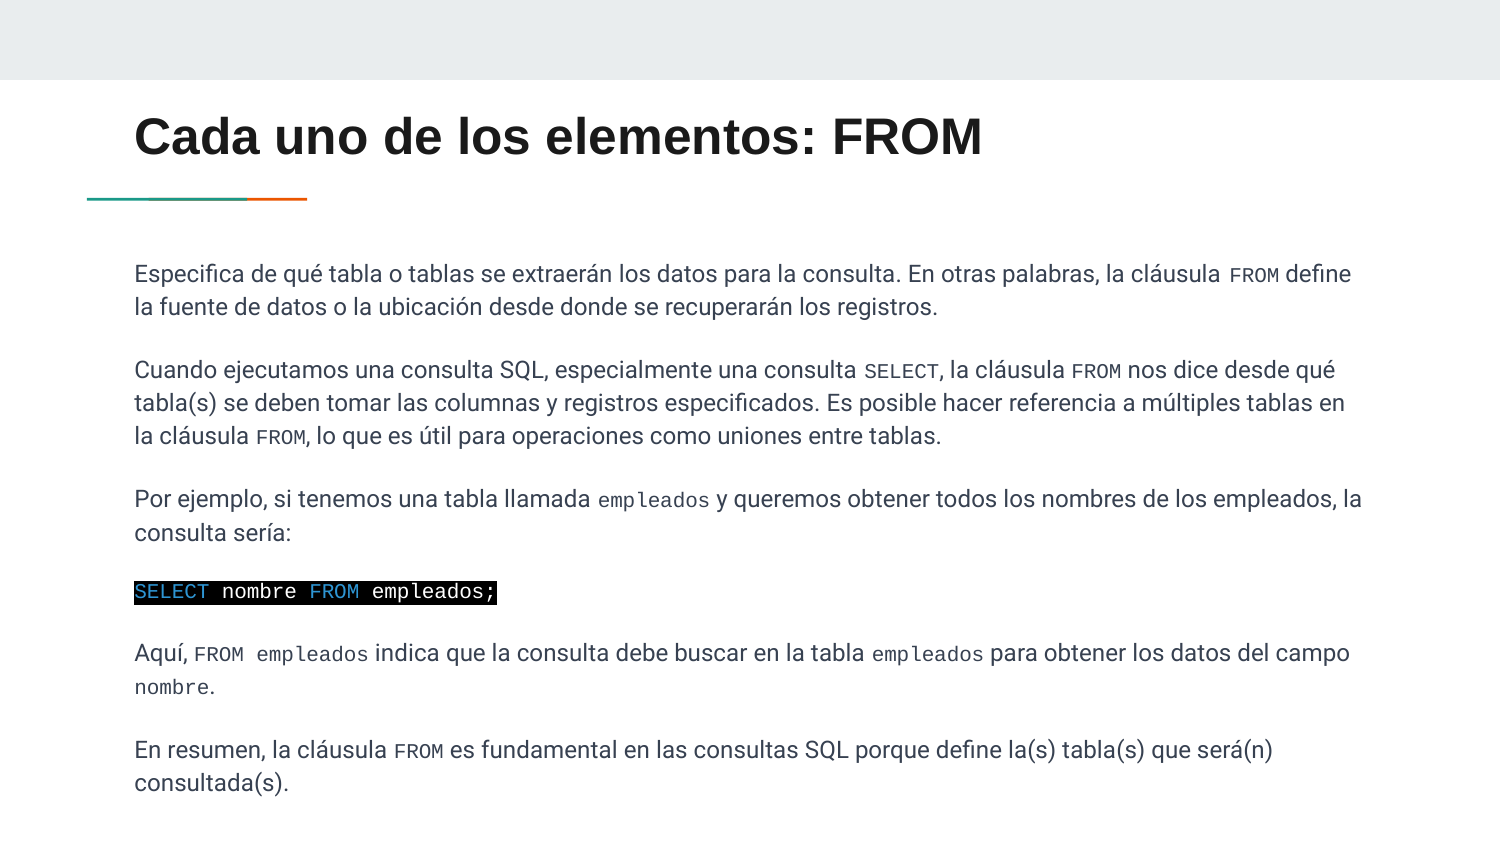

# Cada uno de los elementos: FROM
Especifica de qué tabla o tablas se extraerán los datos para la consulta. En otras palabras, la cláusula FROM define la fuente de datos o la ubicación desde donde se recuperarán los registros.
Cuando ejecutamos una consulta SQL, especialmente una consulta SELECT, la cláusula FROM nos dice desde qué tabla(s) se deben tomar las columnas y registros especificados. Es posible hacer referencia a múltiples tablas en la cláusula FROM, lo que es útil para operaciones como uniones entre tablas.
Por ejemplo, si tenemos una tabla llamada empleados y queremos obtener todos los nombres de los empleados, la consulta sería:
SELECT nombre FROM empleados;
Aquí, FROM empleados indica que la consulta debe buscar en la tabla empleados para obtener los datos del campo nombre.
En resumen, la cláusula FROM es fundamental en las consultas SQL porque define la(s) tabla(s) que será(n) consultada(s).